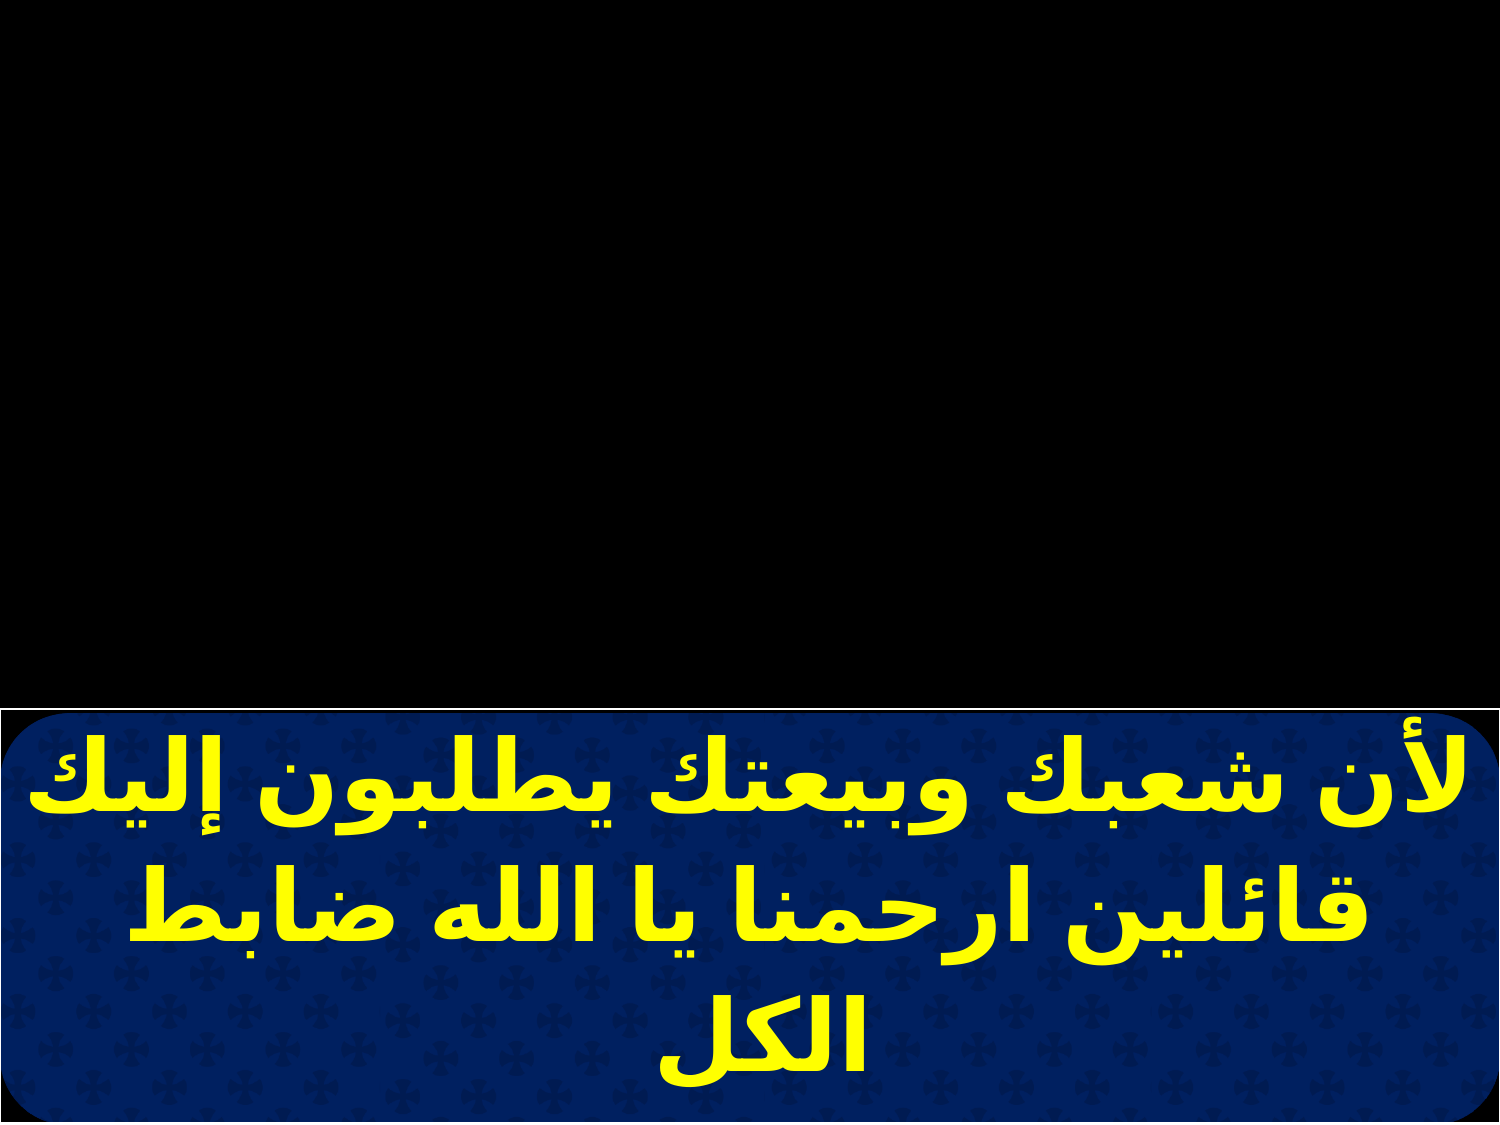

| لأن شعبك وبيعتك يطلبون إليك قائلين ارحمنا يا الله ضابط الكل |
| --- |